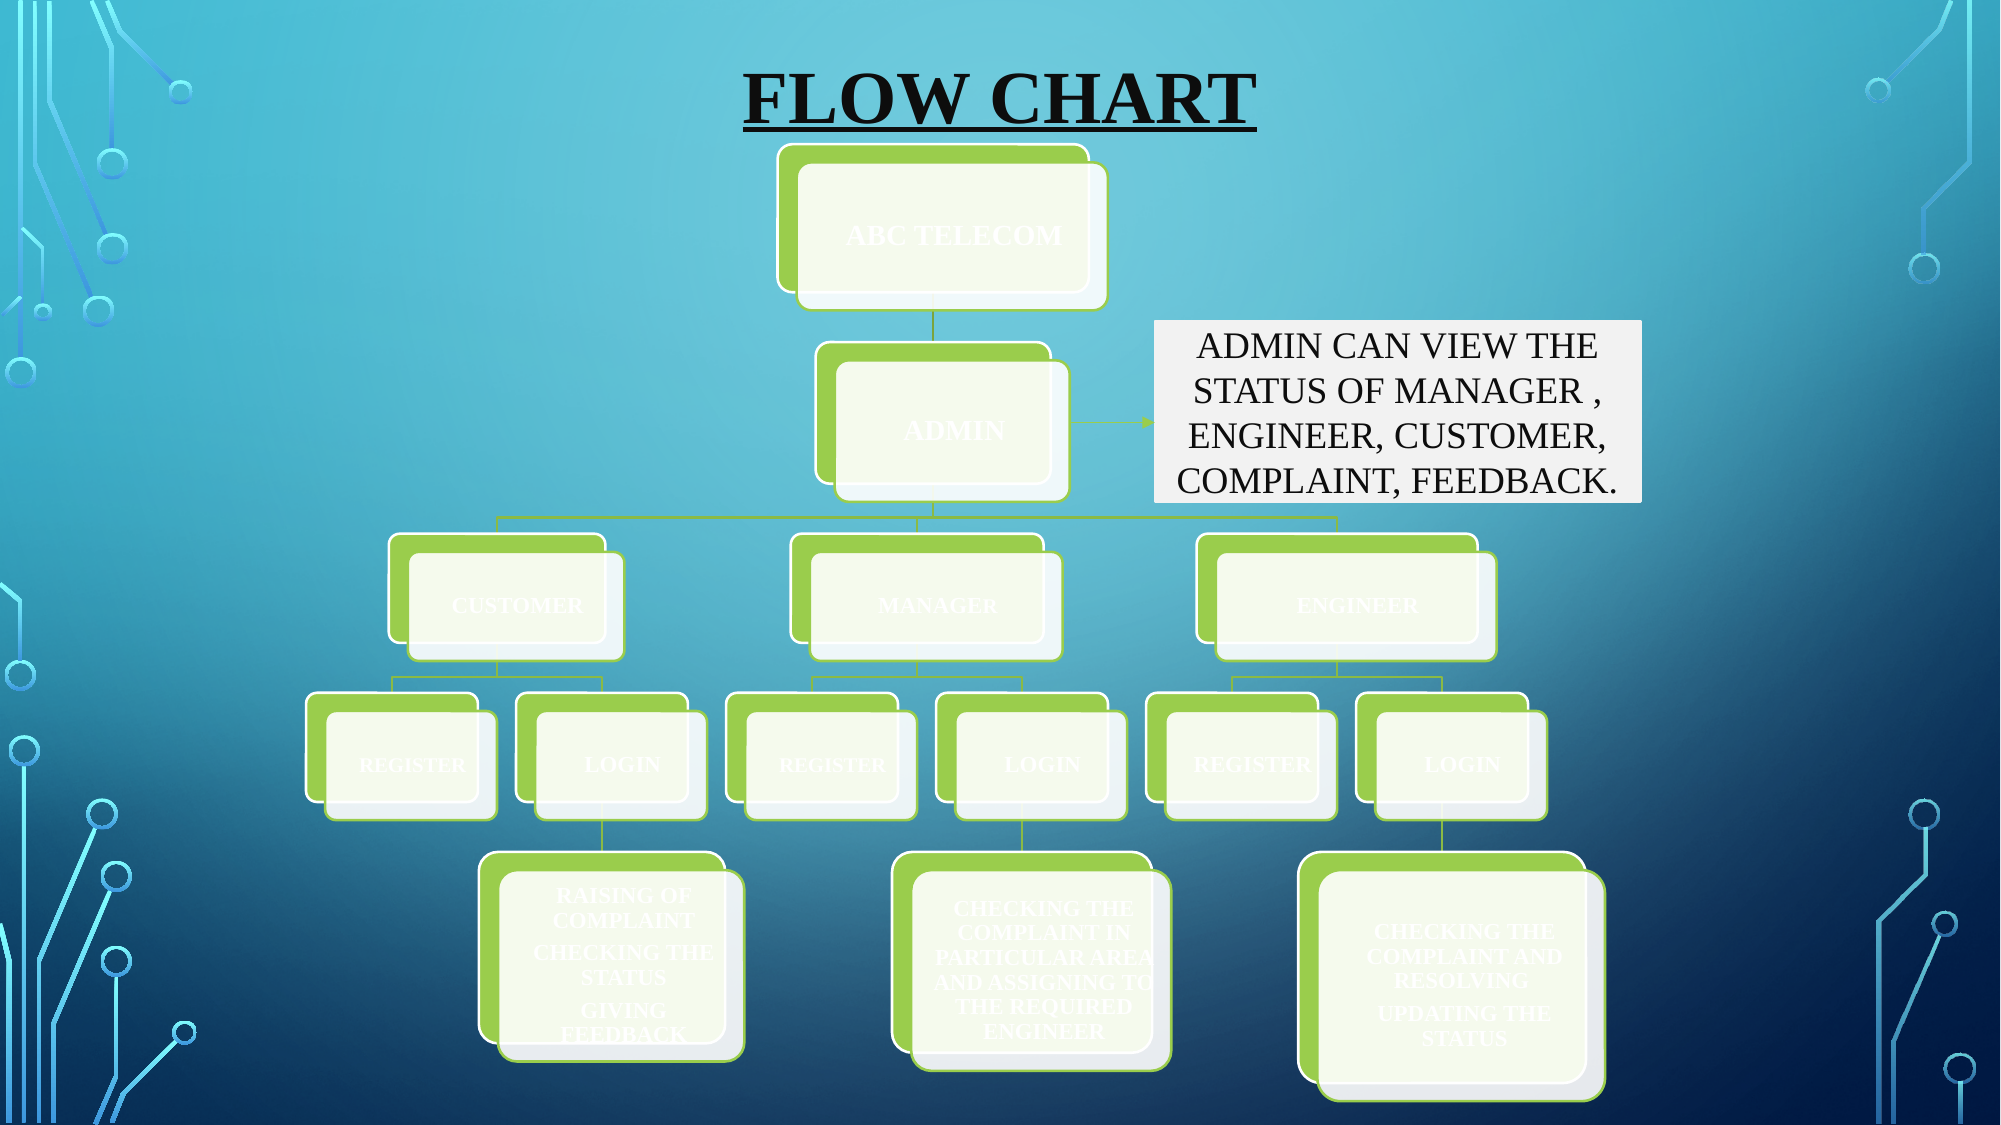

# Flow Chart
ABC TELECOM
ADMIN
CUSTOMER
REGISTER
LOGIN
RAISING OF COMPLAINT
CHECKING THE STATUS
GIVING FEEDBACK
MANAGER
REGISTER
LOGIN
CHECKING THE COMPLAINT IN PARTICULAR AREA AND ASSIGNING TO THE REQUIRED ENGINEER
ENGINEER
REGISTER
LOGIN
CHECKING THE COMPLAINT AND RESOLVING
UPDATING THE STATUS
ADMIN CAN VIEW THE STATUS OF MANAGER , ENGINEER, CUSTOMER, COMPLAINT, FEEDBACK.